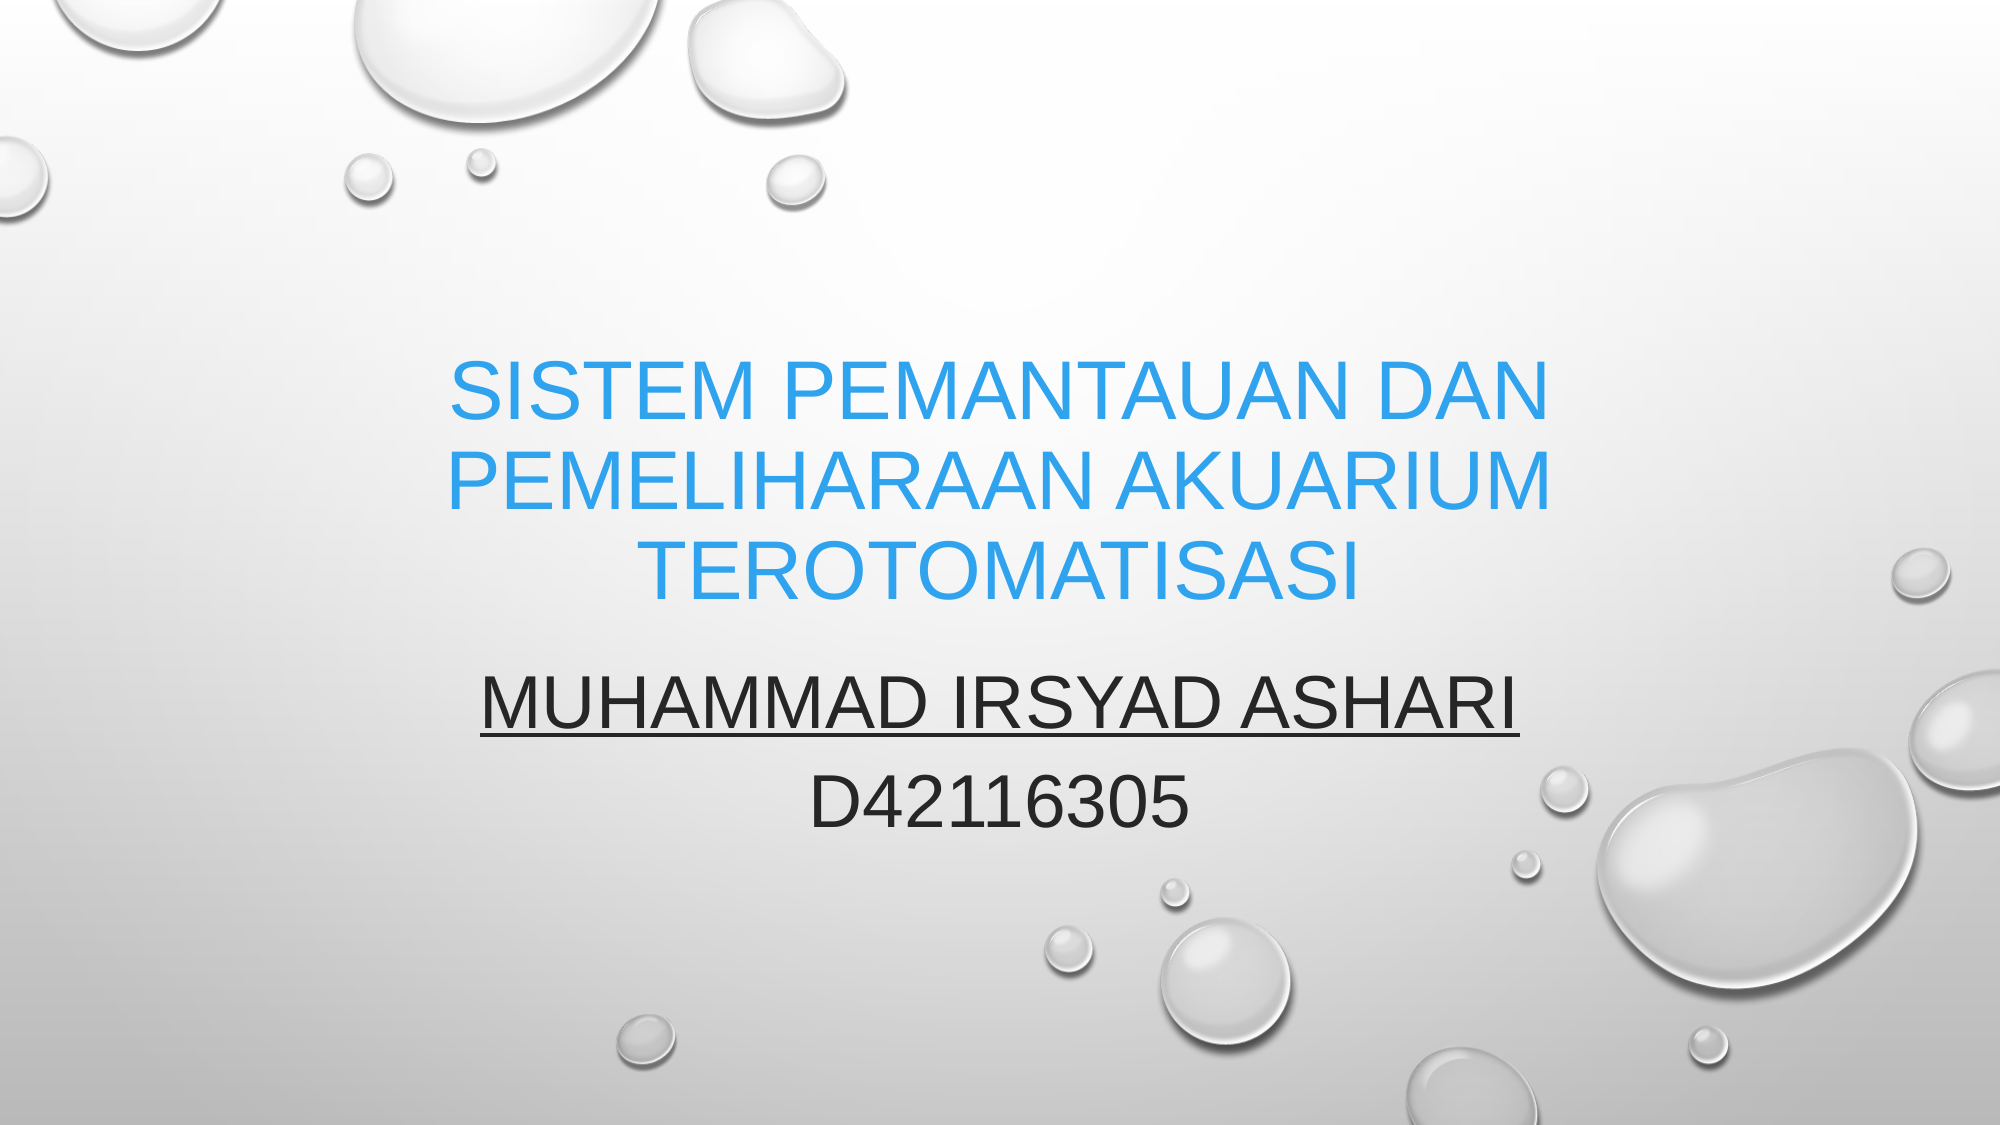

# SISTEM PEMANTAUAN DAN PEMELIHARAAN AKUARIUM TEROTOMATISASI
Muhammad Irsyad Ashari
D42116305